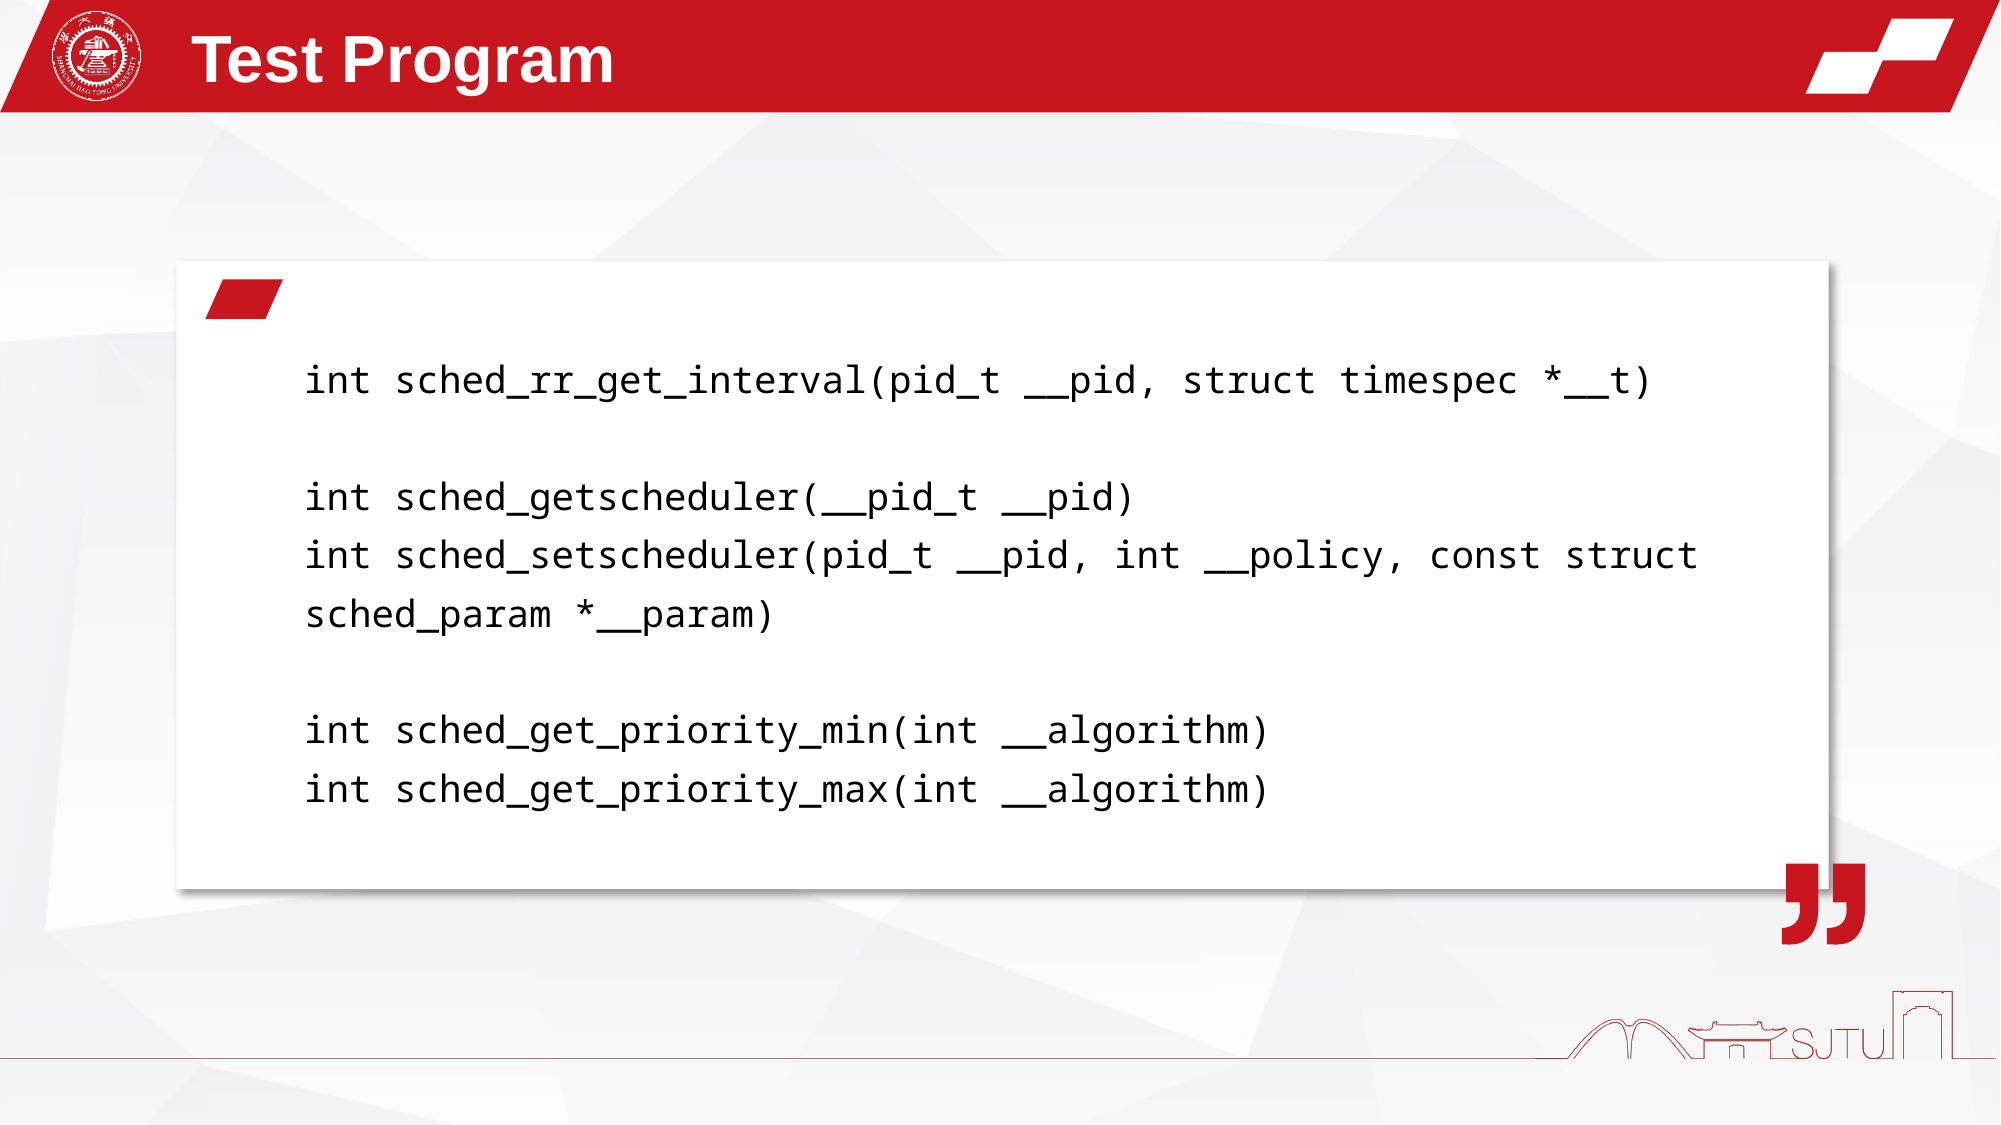

Test Program

int sched_rr_get_interval(pid_t __pid, struct timespec *__t)

int sched_getscheduler(__pid_t __pid)
int sched_setscheduler(pid_t __pid, int __policy, const struct sched_param *__param)

int sched_get_priority_min(int __algorithm)
int sched_get_priority_max(int __algorithm)